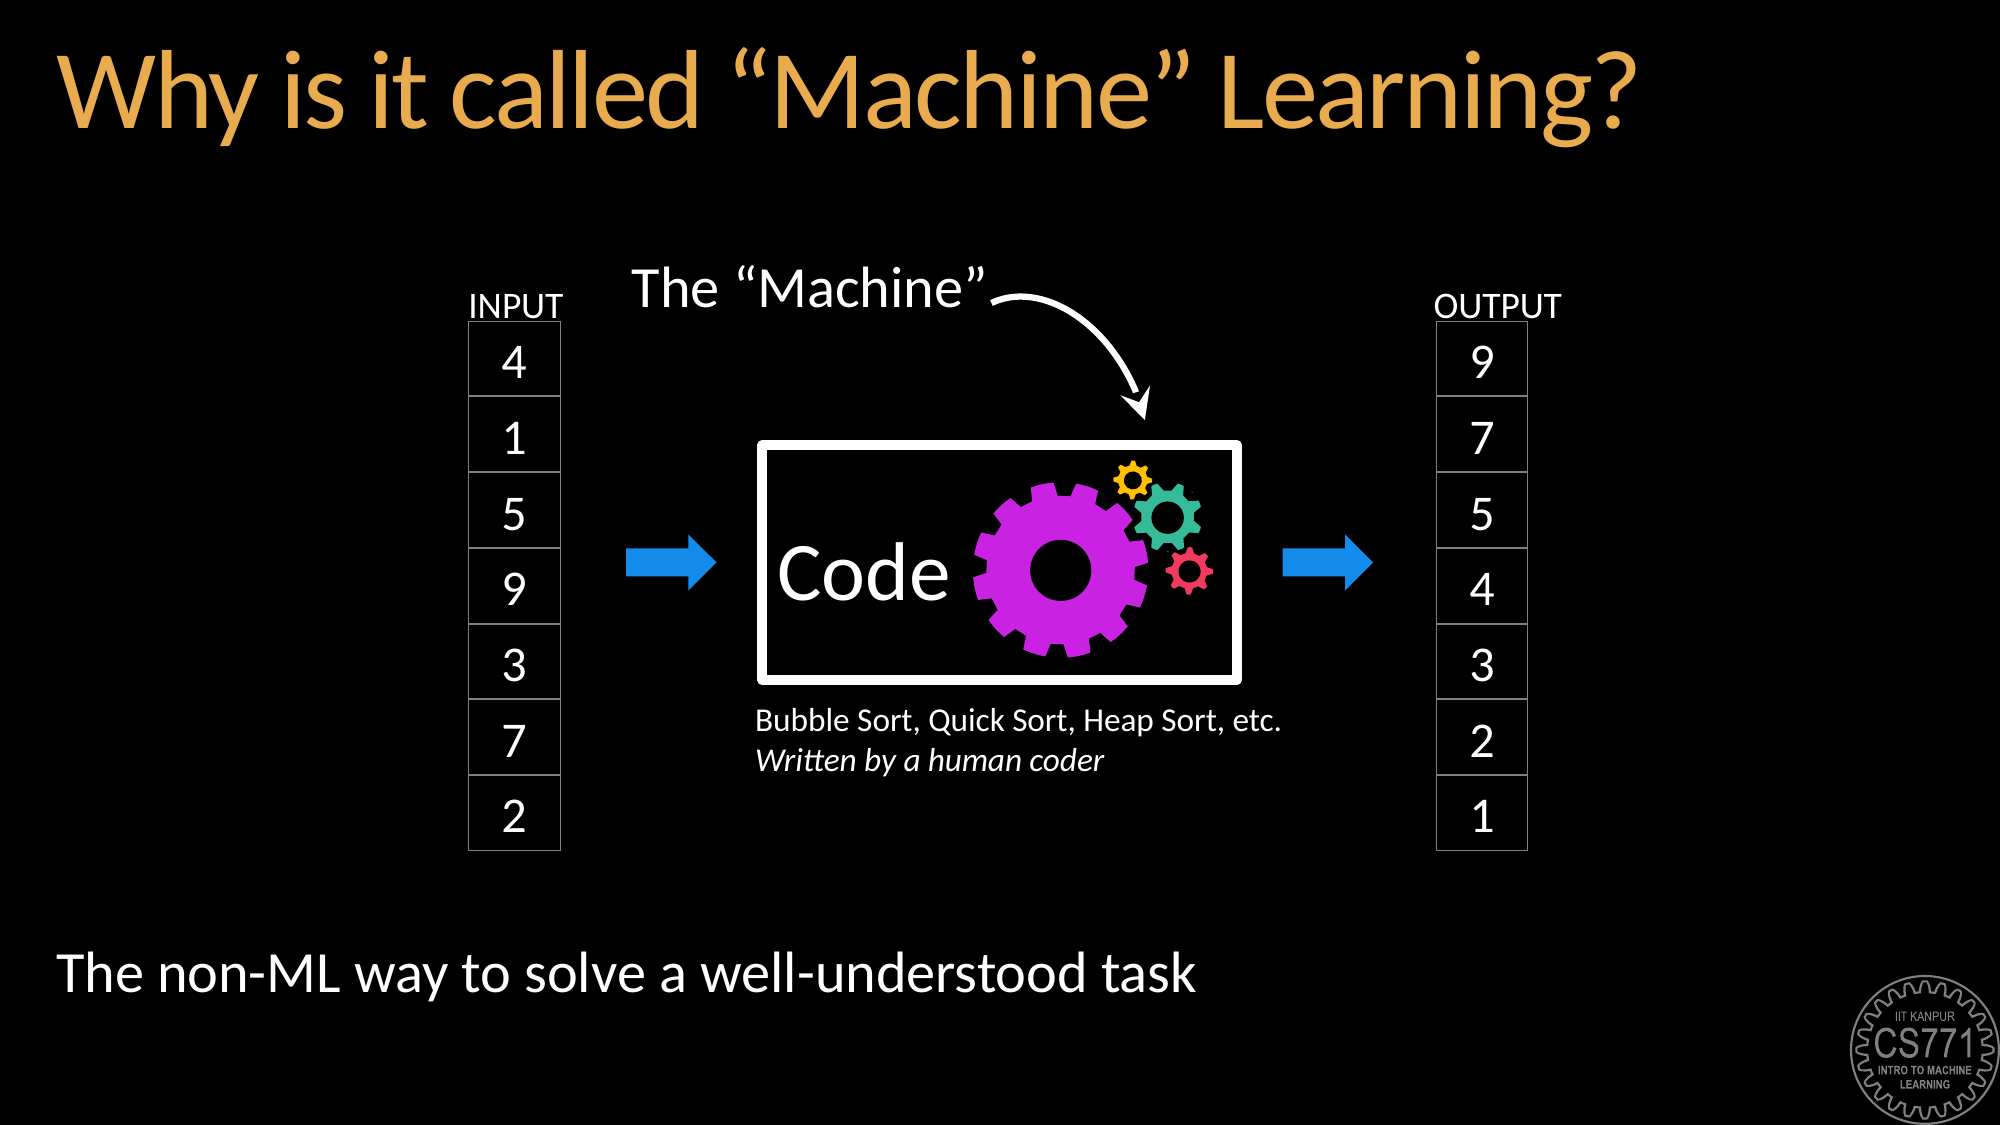

# Why is it called “Machine” Learning?
The “Machine”

INPUT
4
1
5
9
3
7
2
OUTPUT
9
7
5
4
3
2
1

Code

Bubble Sort, Quick Sort, Heap Sort, etc.
Written by a human coder

The non-ML way to solve a well-understood task